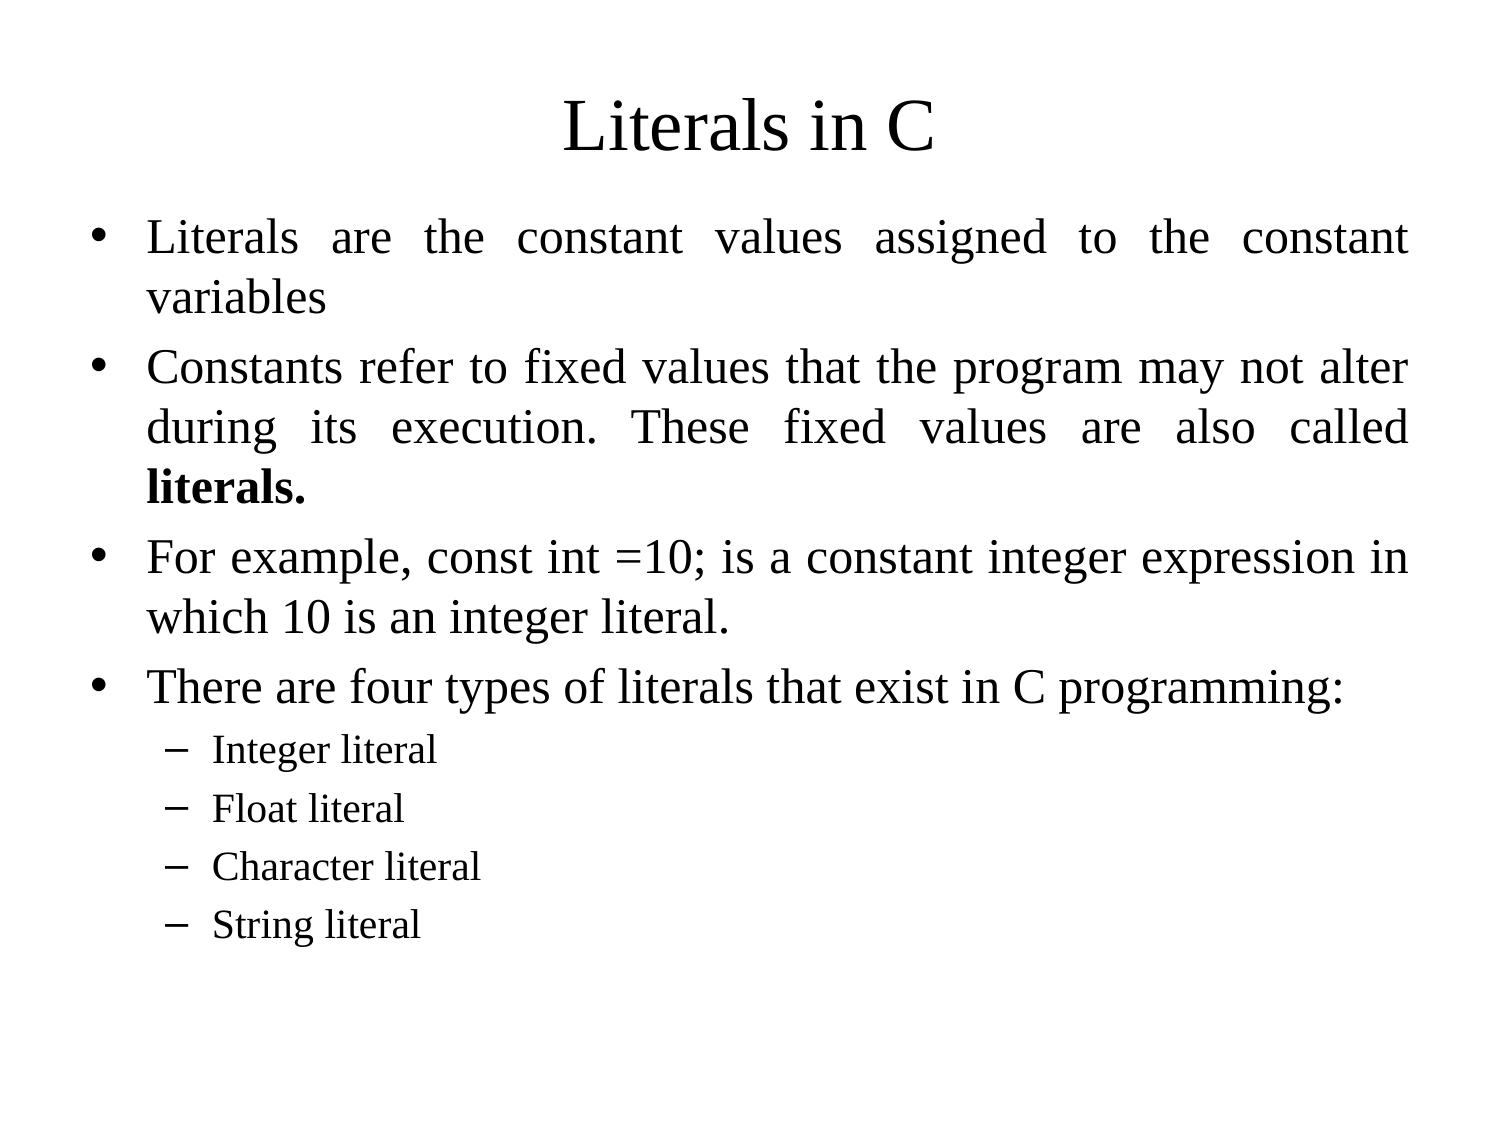

# Literals in C
Literals are the constant values assigned to the constant variables
Constants refer to fixed values that the program may not alter during its execution. These fixed values are also called literals.
For example, const int =10; is a constant integer expression in which 10 is an integer literal.
There are four types of literals that exist in C programming:
Integer literal
Float literal
Character literal
String literal